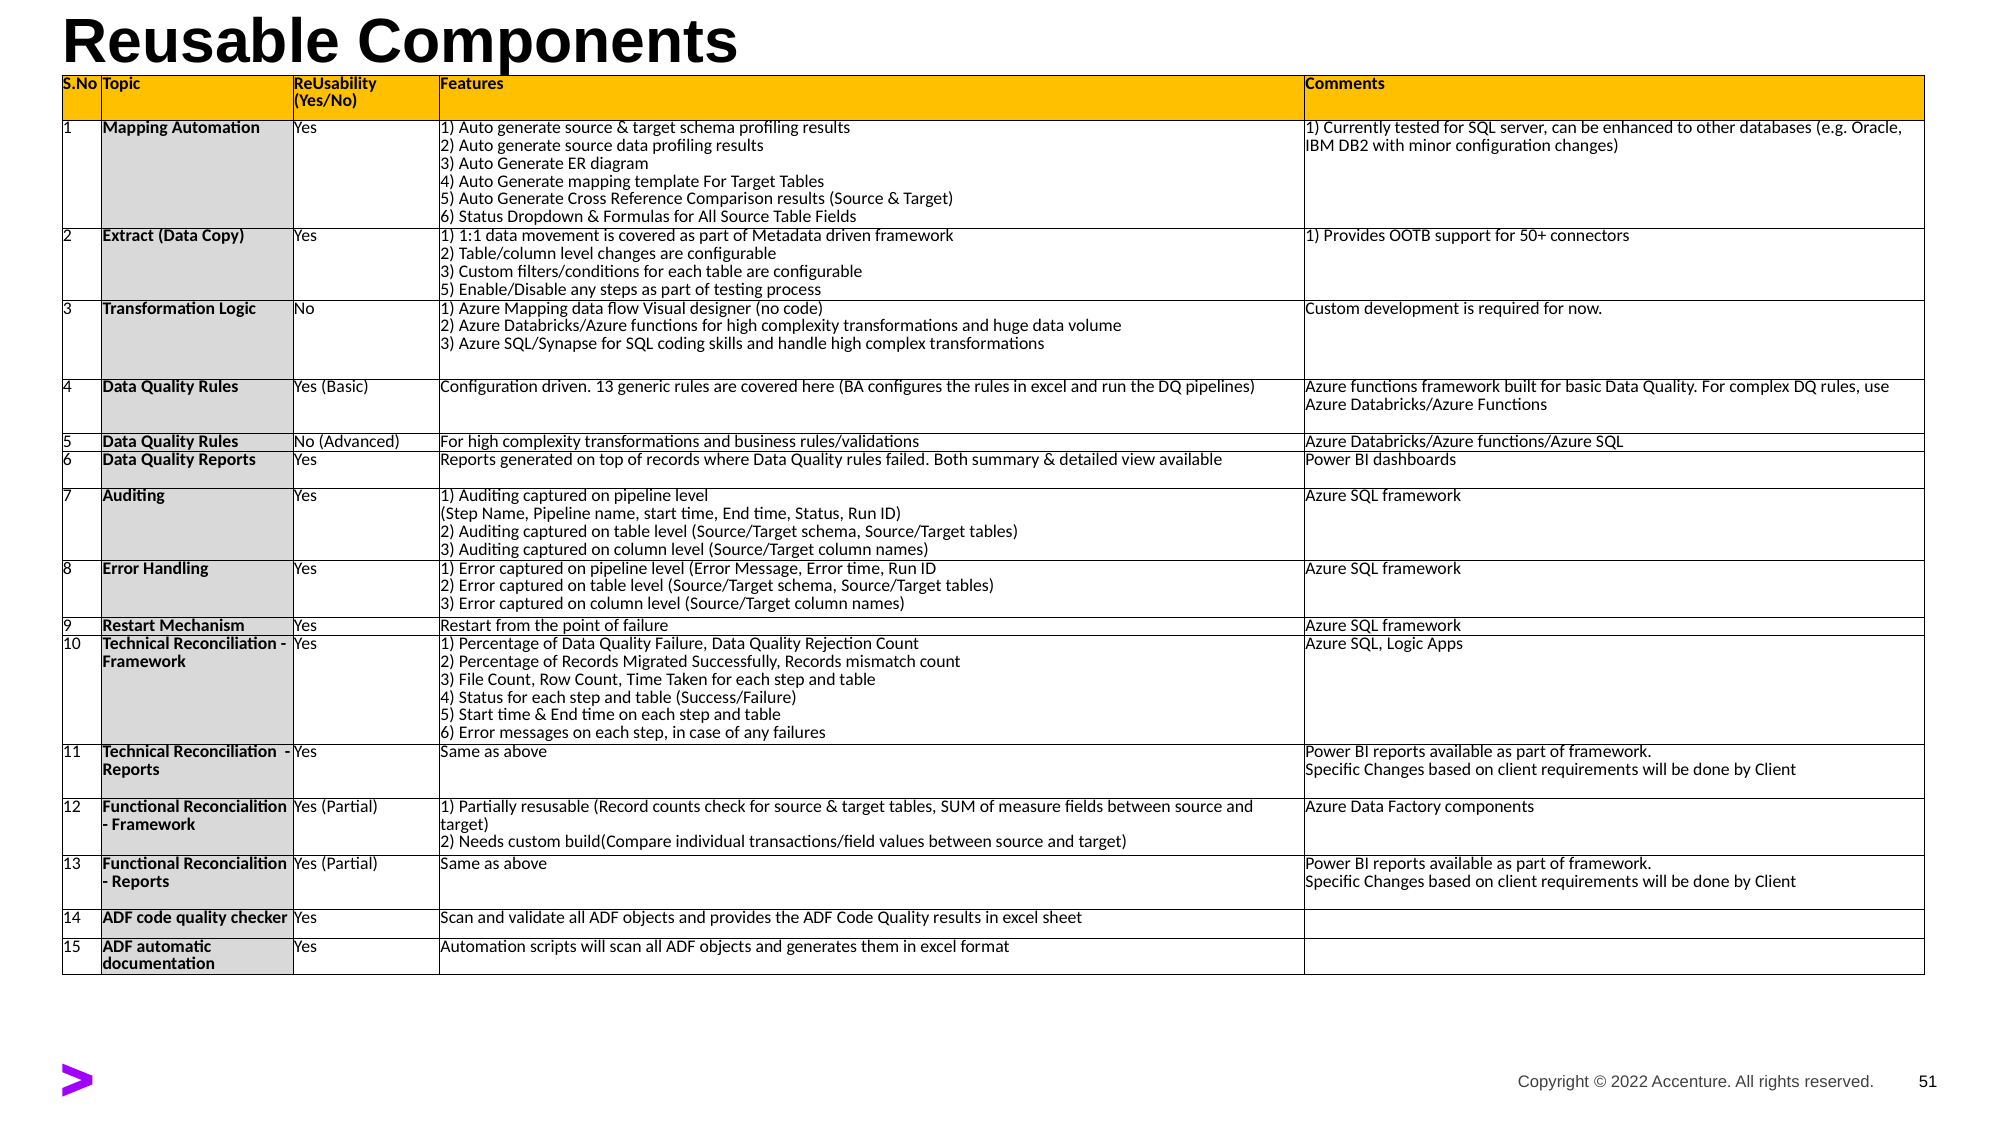

# Reusable Components
| S.No | Topic | ReUsability (Yes/No) | Features | Comments |
| --- | --- | --- | --- | --- |
| 1 | Mapping Automation | Yes | 1) Auto generate source & target schema profiling results 2) Auto generate source data profiling results 3) Auto Generate ER diagram 4) Auto Generate mapping template For Target Tables 5) Auto Generate Cross Reference Comparison results (Source & Target) 6) Status Dropdown & Formulas for All Source Table Fields | 1) Currently tested for SQL server, can be enhanced to other databases (e.g. Oracle, IBM DB2 with minor configuration changes) |
| 2 | Extract (Data Copy) | Yes | 1) 1:1 data movement is covered as part of Metadata driven framework 2) Table/column level changes are configurable 3) Custom filters/conditions for each table are configurable 5) Enable/Disable any steps as part of testing process | 1) Provides OOTB support for 50+ connectors |
| 3 | Transformation Logic | No | 1) Azure Mapping data flow Visual designer (no code) 2) Azure Databricks/Azure functions for high complexity transformations and huge data volume 3) Azure SQL/Synapse for SQL coding skills and handle high complex transformations | Custom development is required for now. |
| 4 | Data Quality Rules | Yes (Basic) | Configuration driven. 13 generic rules are covered here (BA configures the rules in excel and run the DQ pipelines) | Azure functions framework built for basic Data Quality. For complex DQ rules, use Azure Databricks/Azure Functions |
| 5 | Data Quality Rules | No (Advanced) | For high complexity transformations and business rules/validations | Azure Databricks/Azure functions/Azure SQL |
| 6 | Data Quality Reports | Yes | Reports generated on top of records where Data Quality rules failed. Both summary & detailed view available | Power BI dashboards |
| 7 | Auditing | Yes | 1) Auditing captured on pipeline level (Step Name, Pipeline name, start time, End time, Status, Run ID) 2) Auditing captured on table level (Source/Target schema, Source/Target tables) 3) Auditing captured on column level (Source/Target column names) | Azure SQL framework |
| 8 | Error Handling | Yes | 1) Error captured on pipeline level (Error Message, Error time, Run ID 2) Error captured on table level (Source/Target schema, Source/Target tables) 3) Error captured on column level (Source/Target column names) | Azure SQL framework |
| 9 | Restart Mechanism | Yes | Restart from the point of failure | Azure SQL framework |
| 10 | Technical Reconciliation - Framework | Yes | 1) Percentage of Data Quality Failure, Data Quality Rejection Count 2) Percentage of Records Migrated Successfully, Records mismatch count 3) File Count, Row Count, Time Taken for each step and table 4) Status for each step and table (Success/Failure) 5) Start time & End time on each step and table 6) Error messages on each step, in case of any failures | Azure SQL, Logic Apps |
| 11 | Technical Reconciliation - Reports | Yes | Same as above | Power BI reports available as part of framework. Specific Changes based on client requirements will be done by Client |
| 12 | Functional Reconcialition - Framework | Yes (Partial) | 1) Partially resusable (Record counts check for source & target tables, SUM of measure fields between source and target) 2) Needs custom build(Compare individual transactions/field values between source and target) | Azure Data Factory components |
| 13 | Functional Reconcialition - Reports | Yes (Partial) | Same as above | Power BI reports available as part of framework. Specific Changes based on client requirements will be done by Client |
| 14 | ADF code quality checker | Yes | Scan and validate all ADF objects and provides the ADF Code Quality results in excel sheet |  |
| 15 | ADF automatic documentation | Yes | Automation scripts will scan all ADF objects and generates them in excel format |  |
Copyright © 2022 Accenture. All rights reserved.
51